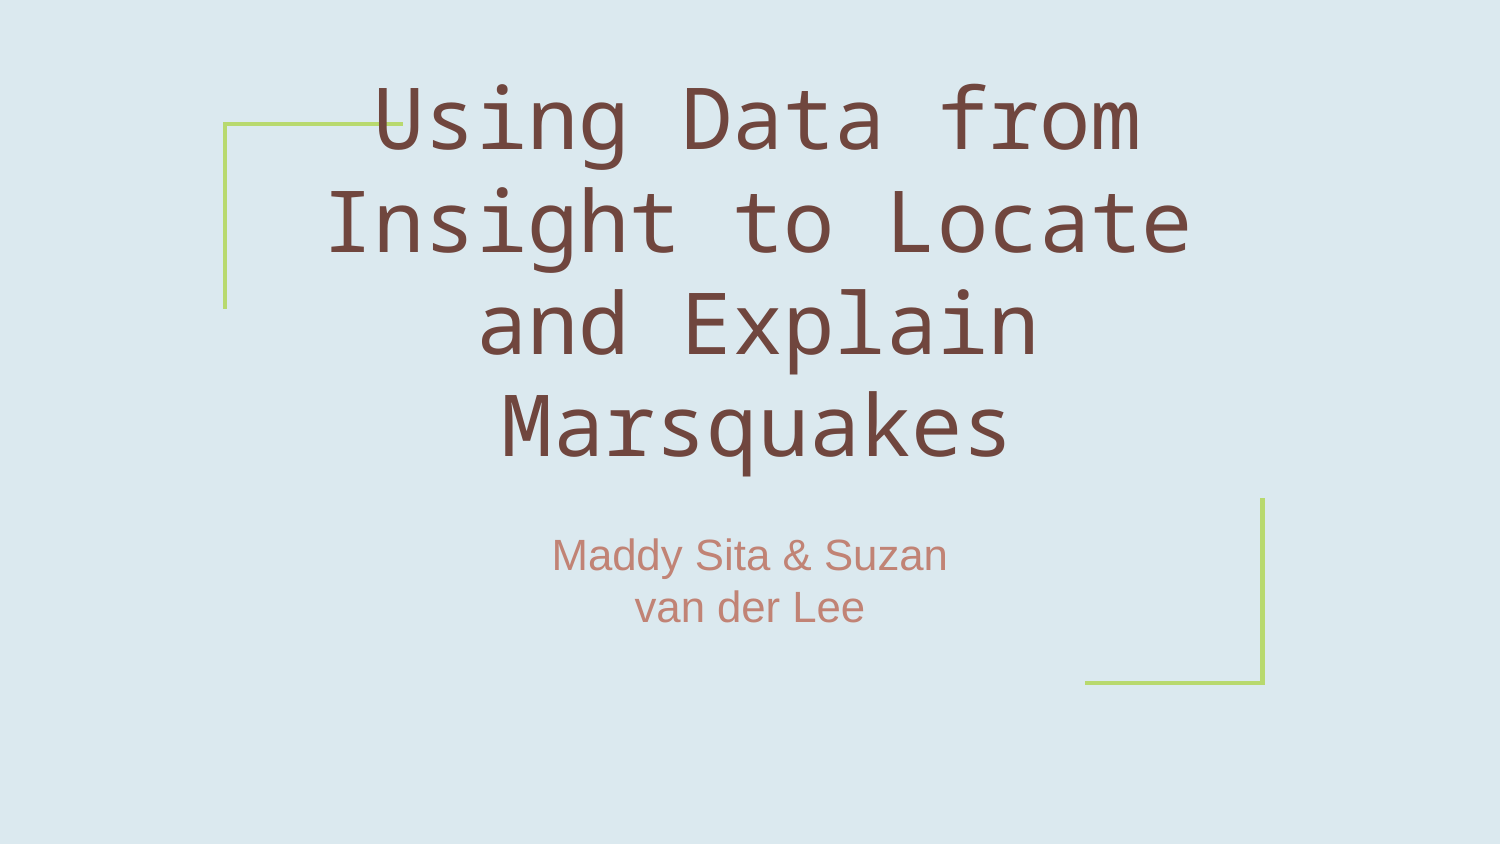

# Using Data from Insight to Locate and Explain Marsquakes
Maddy Sita & Suzan van der Lee